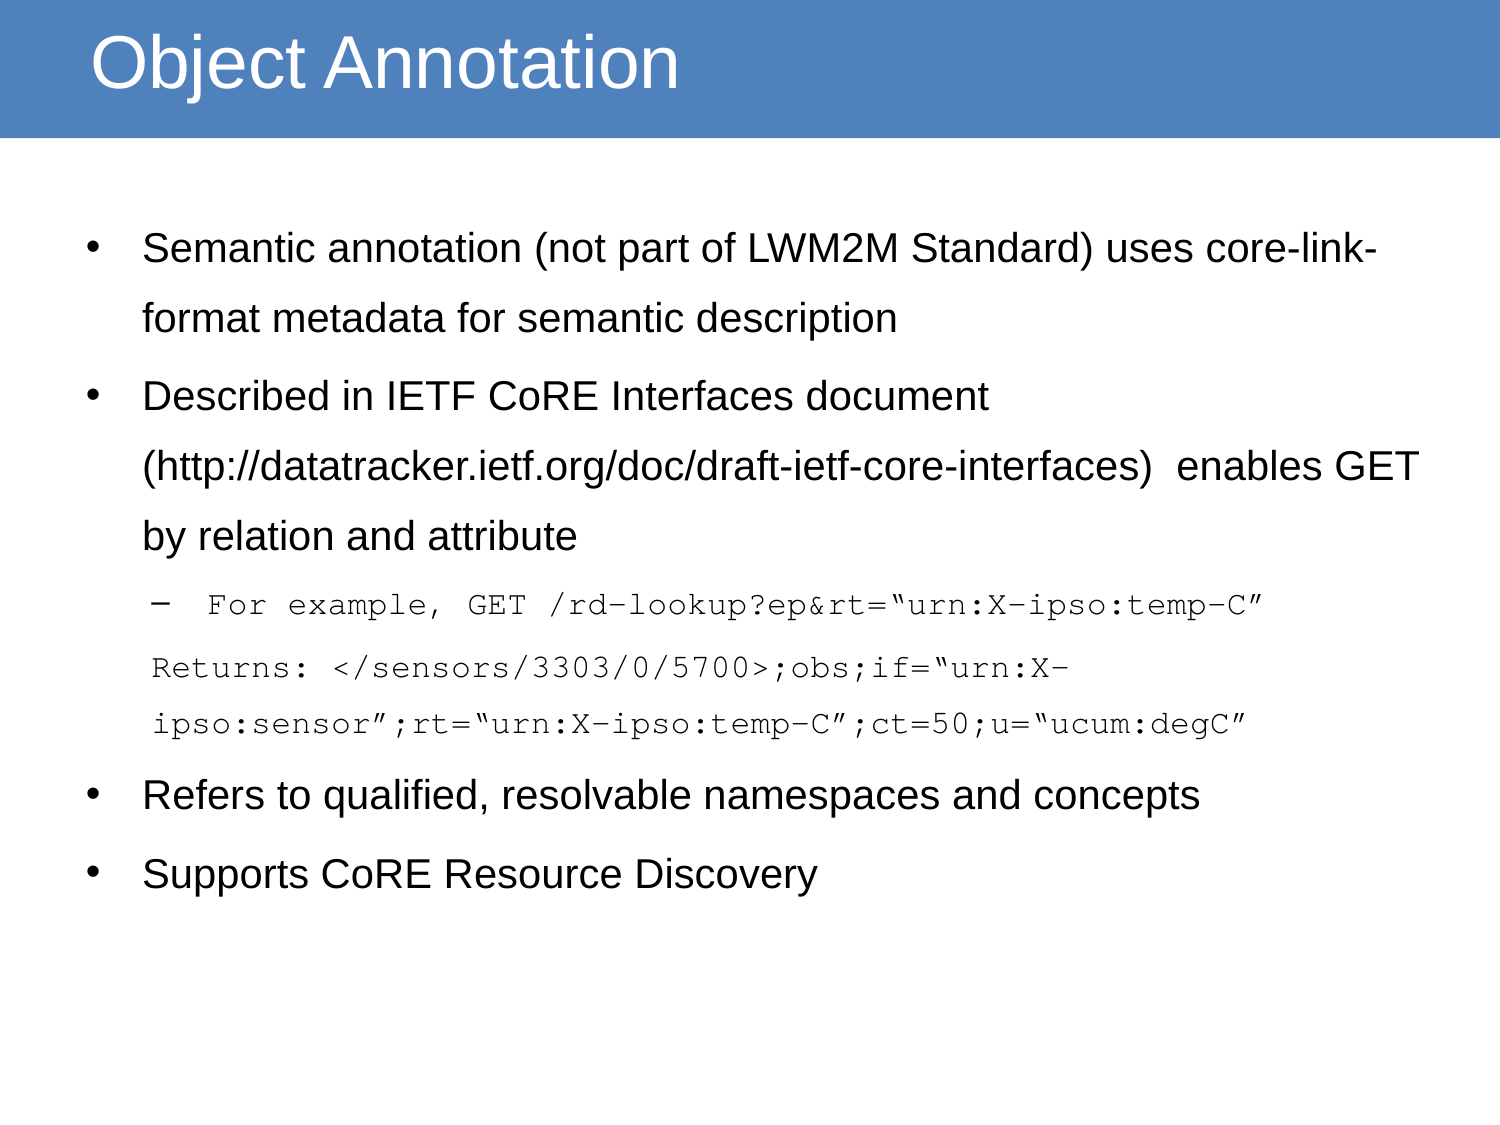

# Object Annotation

Semantic annotation (not part of LWM2M Standard) uses core-link-format metadata for semantic description
Described in IETF CoRE Interfaces document (http://datatracker.ietf.org/doc/draft-ietf-core-interfaces)  enables GET by relation and attribute
For example, GET /rd-lookup?ep&rt=“urn:X-ipso:temp-C”
Returns: </sensors/3303/0/5700>;obs;if=“urn:X-ipso:sensor”;rt=“urn:X-ipso:temp-C”;ct=50;u=“ucum:degC”
Refers to qualified, resolvable namespaces and concepts
Supports CoRE Resource Discovery